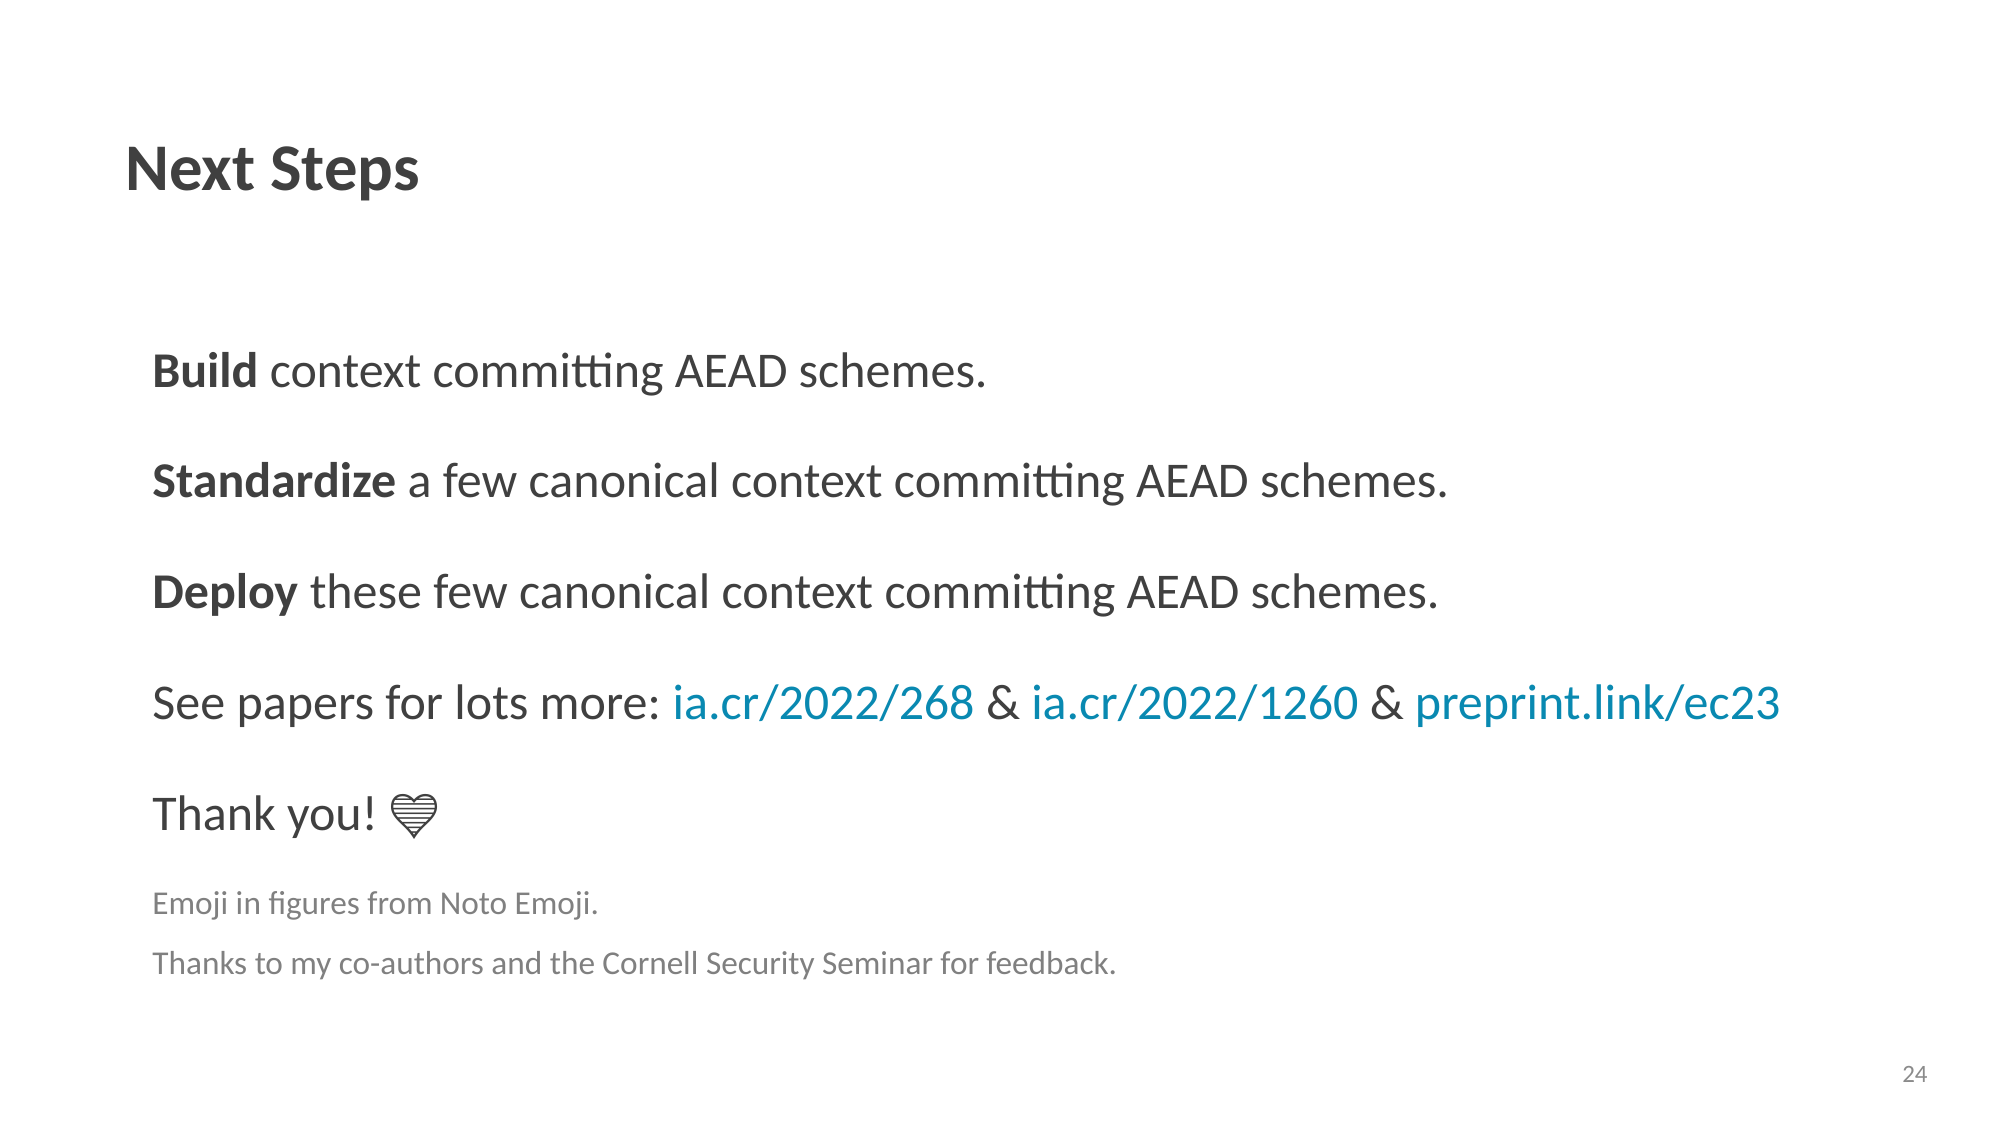

# Next Steps
Build context committing AEAD schemes.
Standardize a few canonical context committing AEAD schemes.
Deploy these few canonical context committing AEAD schemes.
See papers for lots more: ia.cr/2022/268 & ia.cr/2022/1260 & preprint.link/ec23
Thank you! 💙
Emoji in figures from Noto Emoji.
Thanks to my co-authors and the Cornell Security Seminar for feedback.
24